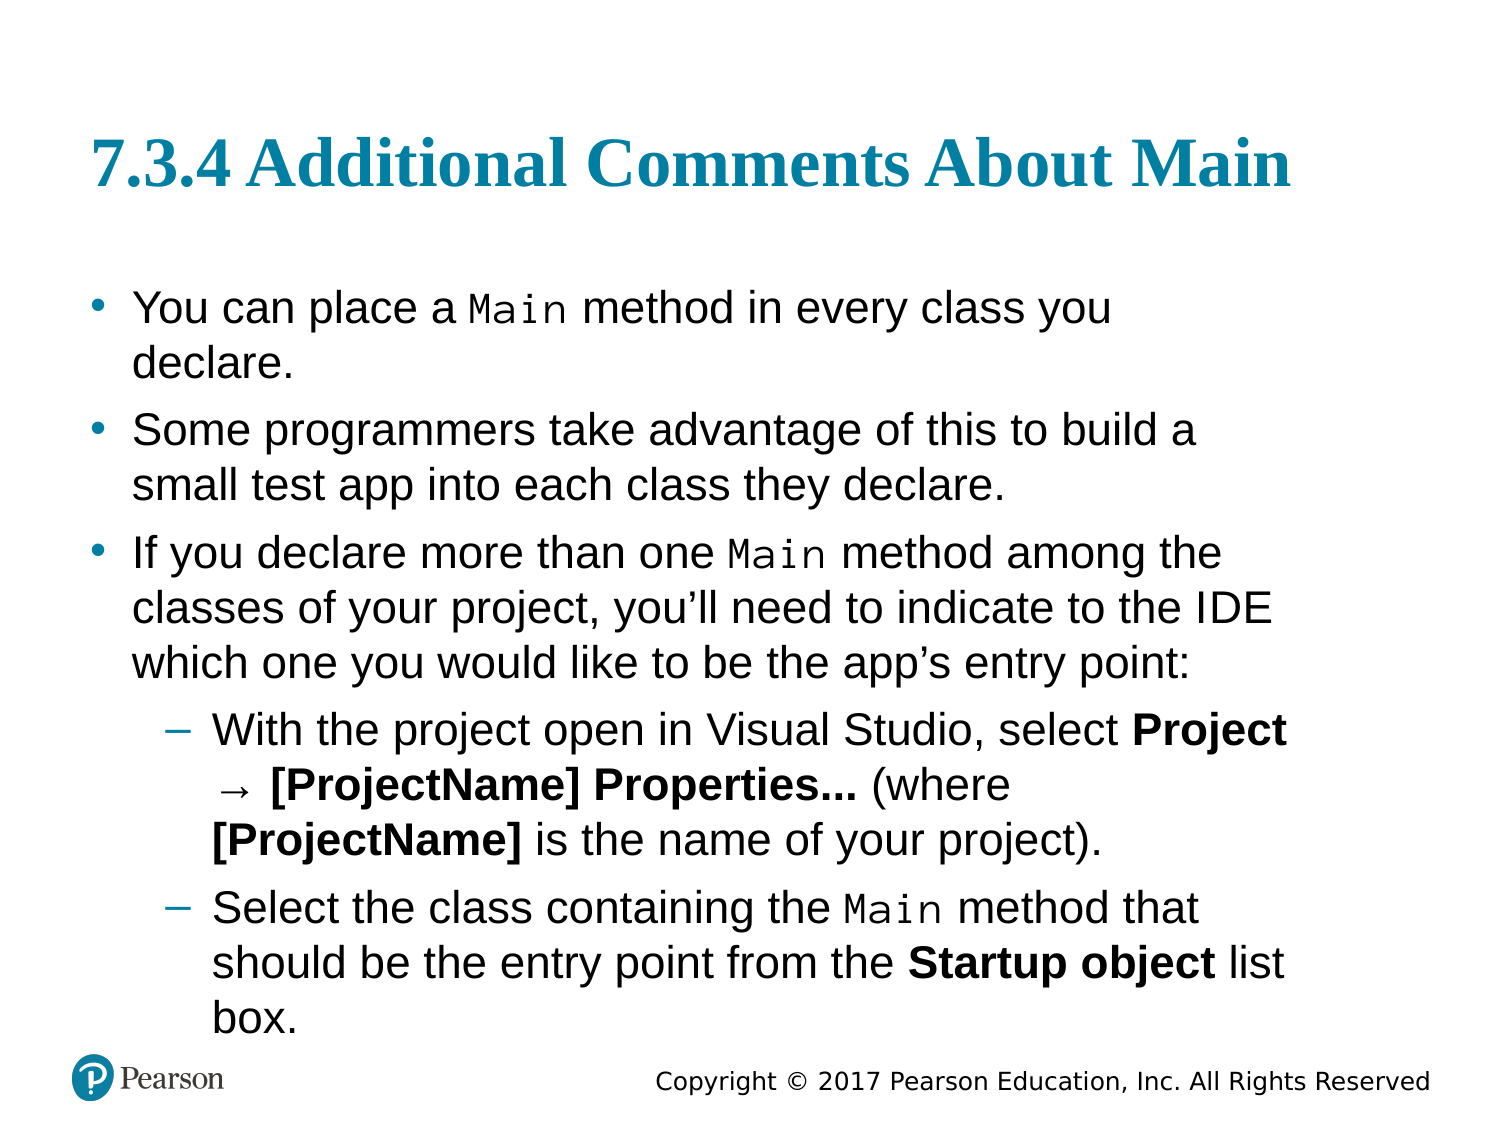

# 7.3.4 Additional Comments About Main
You can place a Main method in every class you declare.
Some programmers take advantage of this to build a small test app into each class they declare.
If you declare more than one Main method among the classes of your project, you’ll need to indicate to the I D E which one you would like to be the app’s entry point:
With the project open in Visual Studio, select Project → [ProjectName] Properties... (where [ProjectName] is the name of your project).
Select the class containing the Main method that should be the entry point from the Startup object list box.